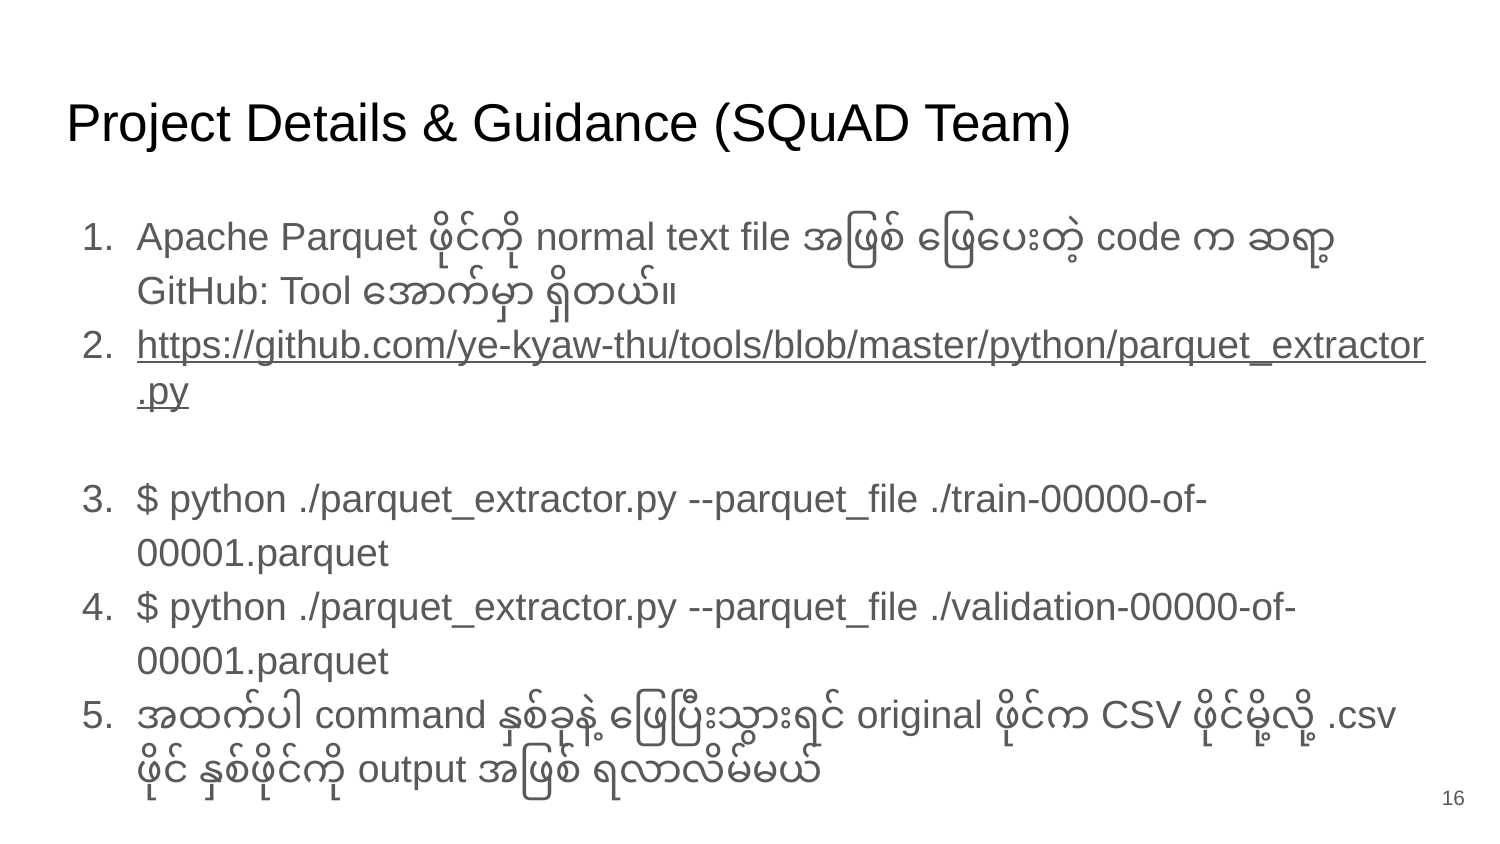

# Project Details & Guidance (SQuAD Team)
Apache Parquet ဖိုင်ကို normal text file အဖြစ် ဖြေပေးတဲ့ code က ဆရာ့ GitHub: Tool အောက်မှာ ရှိတယ်။
https://github.com/ye-kyaw-thu/tools/blob/master/python/parquet_extractor.py
$ python ./parquet_extractor.py --parquet_file ./train-00000-of-00001.parquet
$ python ./parquet_extractor.py --parquet_file ./validation-00000-of-00001.parquet
အထက်ပါ command နှစ်ခုနဲ့ ဖြေပြီးသွားရင် original ဖိုင်က CSV ဖိုင်မို့လို့ .csv ဖိုင် နှစ်ဖိုင်ကို output အဖြစ် ရလာလိမ်မယ်
16